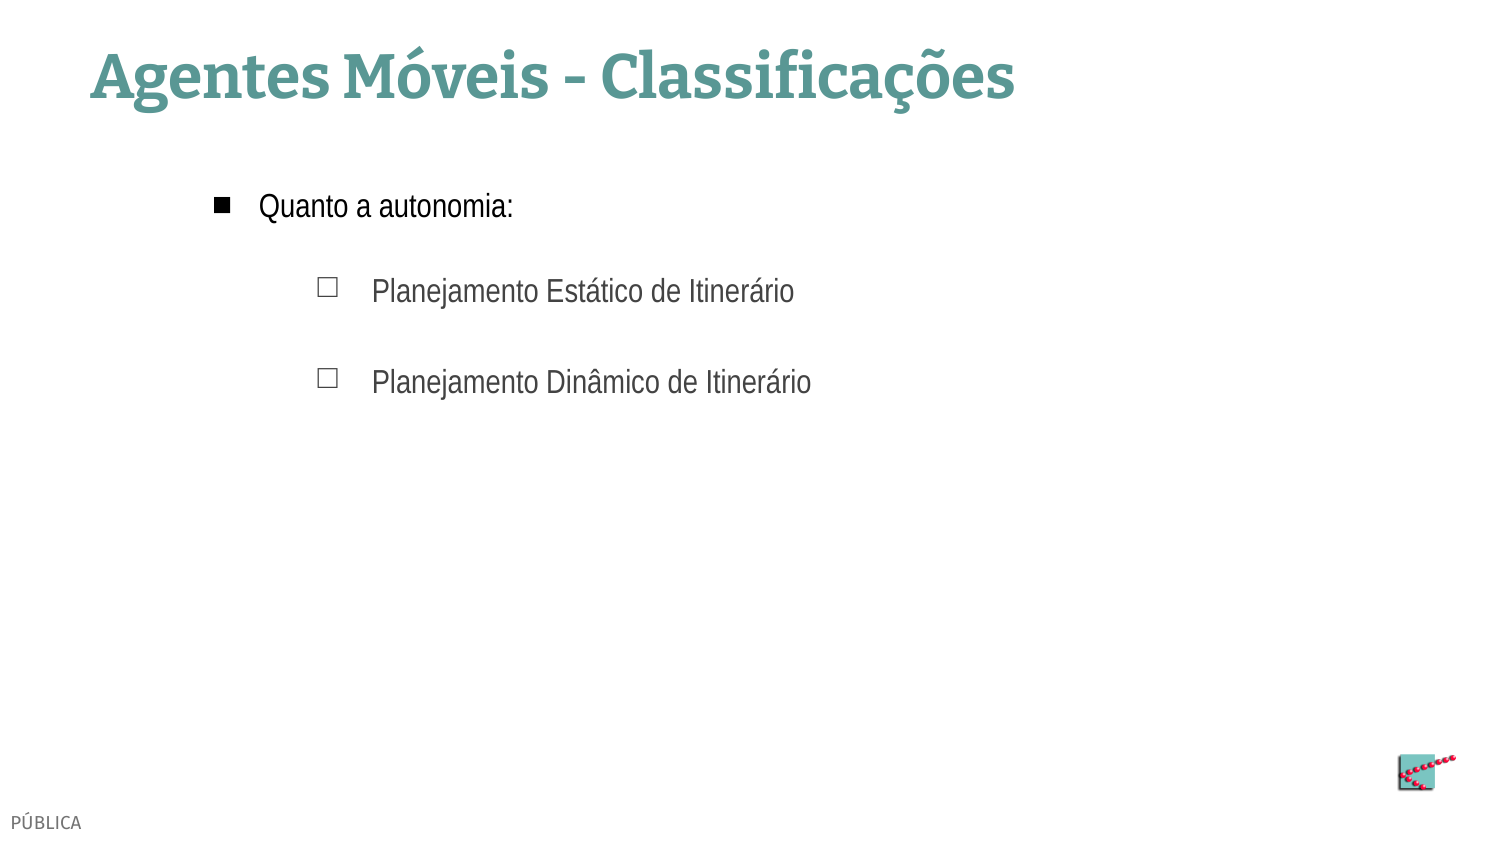

# Agentes Móveis - Classificações
Quanto a autonomia:

Planejamento Estático de Itinerário

Planejamento Dinâmico de Itinerário